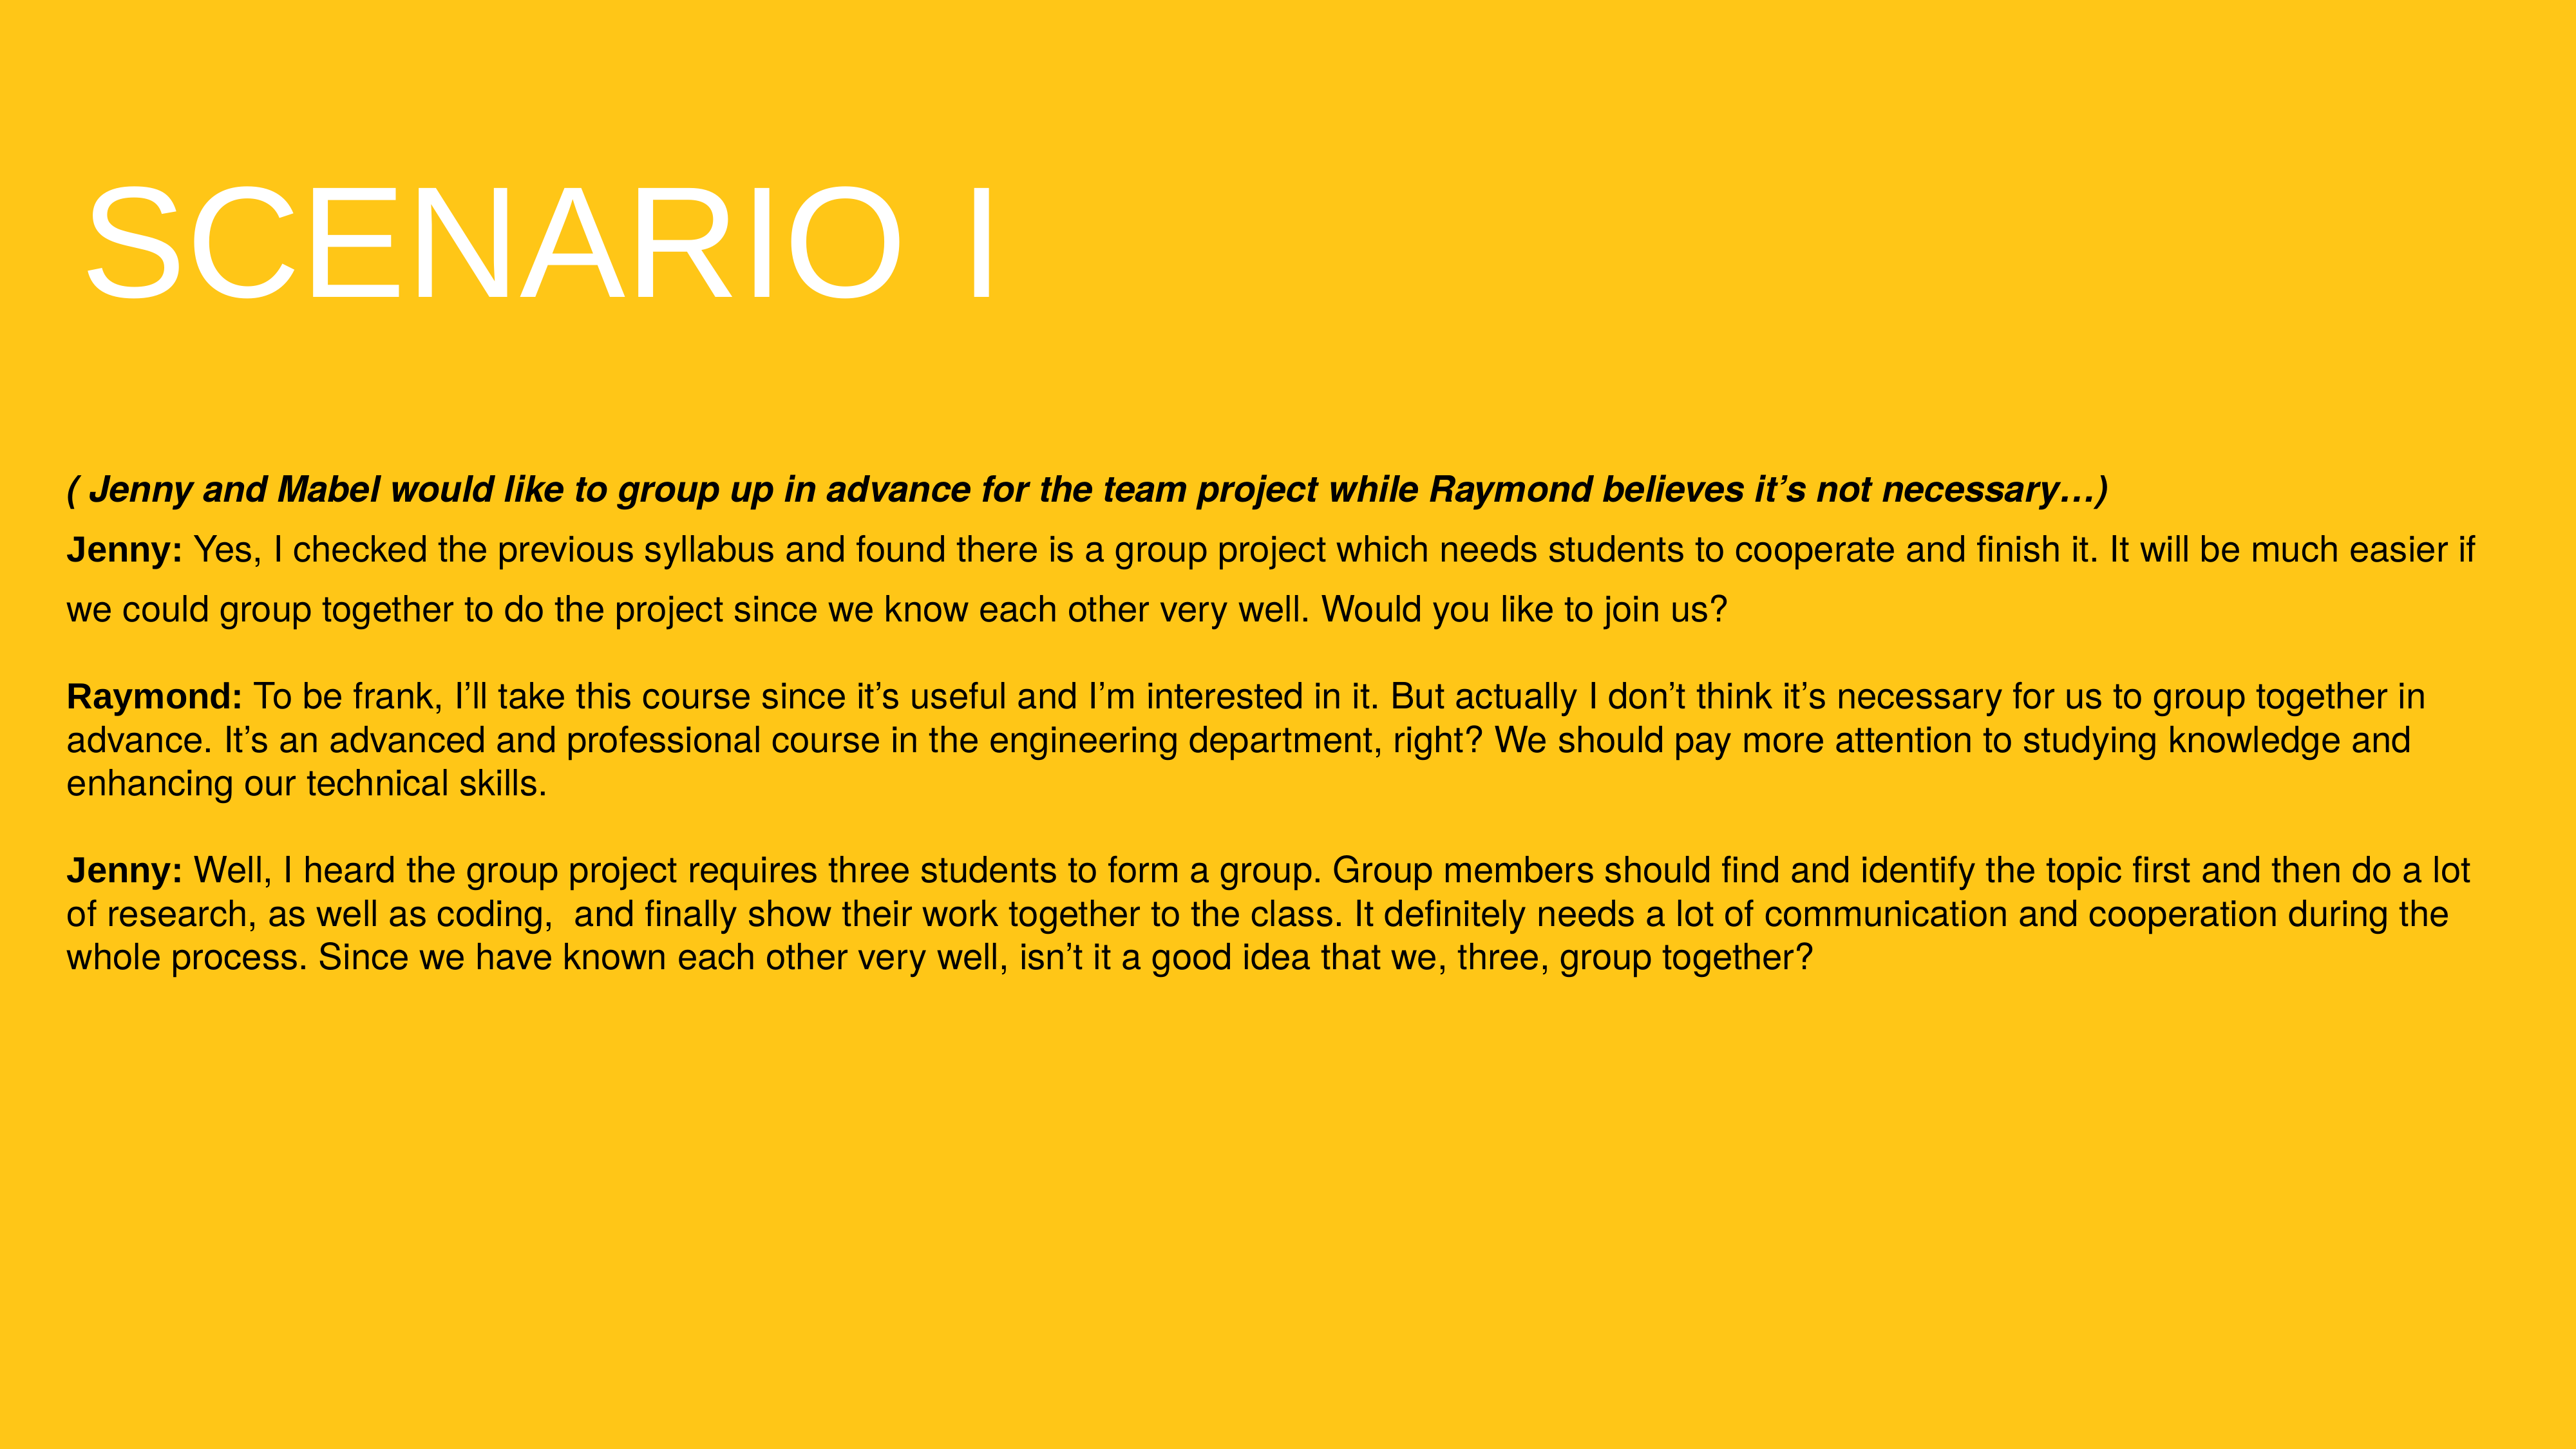

# SCENARIO I

( Jenny and Mabel would like to group up in advance for the team project while Raymond believes it’s not necessary…)
Jenny: Yes, I checked the previous syllabus and found there is a group project which needs students to cooperate and finish it. It will be much easier if we could group together to do the project since we know each other very well. Would you like to join us?

Raymond: To be frank, I’ll take this course since it’s useful and I’m interested in it. But actually I don’t think it’s necessary for us to group together in advance. It’s an advanced and professional course in the engineering department, right? We should pay more attention to studying knowledge and enhancing our technical skills.

Jenny: Well, I heard the group project requires three students to form a group. Group members should find and identify the topic first and then do a lot of research, as well as coding,  and finally show their work together to the class. It definitely needs a lot of communication and cooperation during the whole process. Since we have known each other very well, isn’t it a good idea that we, three, group together?